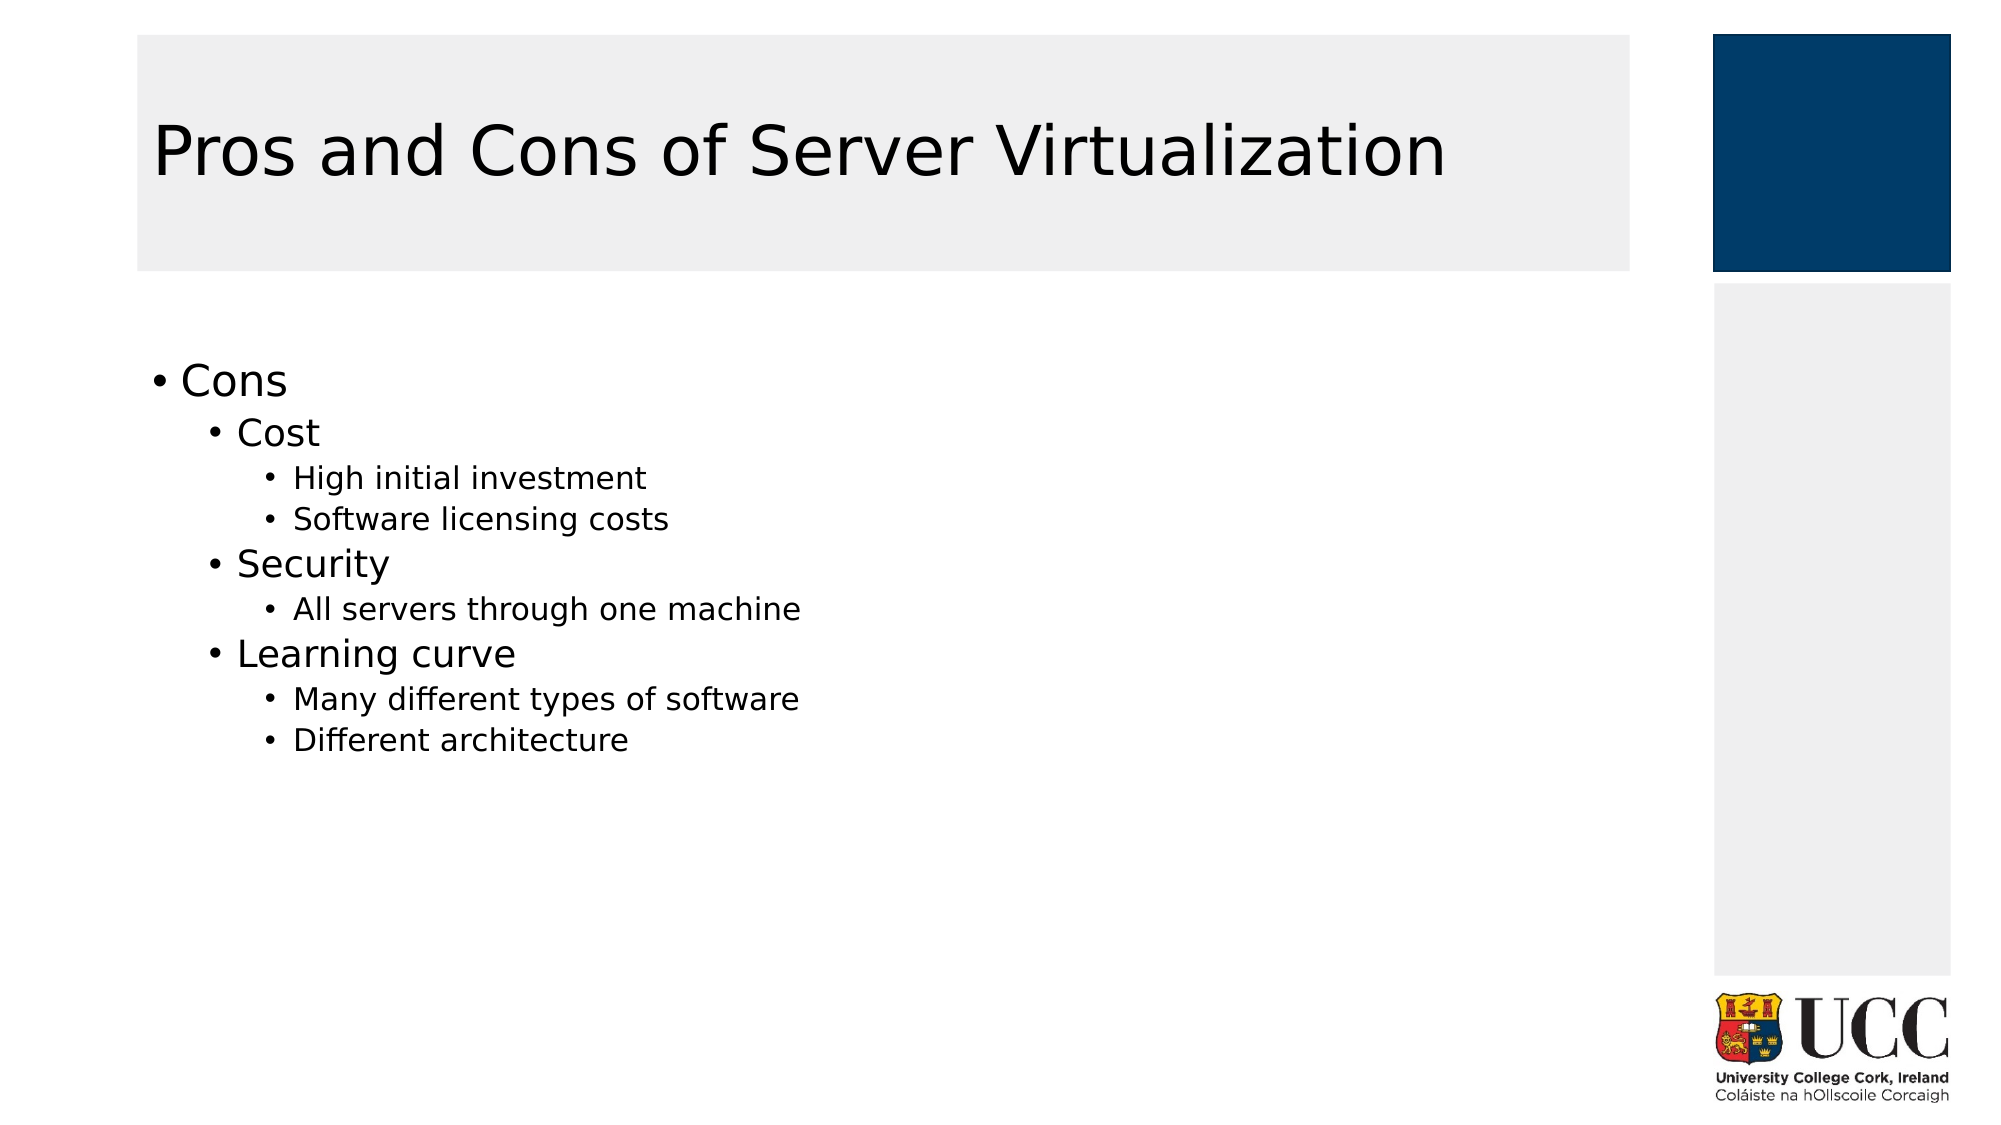

# Pros and Cons of Server Virtualization

Cons
Cost
High initial investment
Software licensing costs
Security
All servers through one machine
Learning curve
Many different types of software
Different architecture